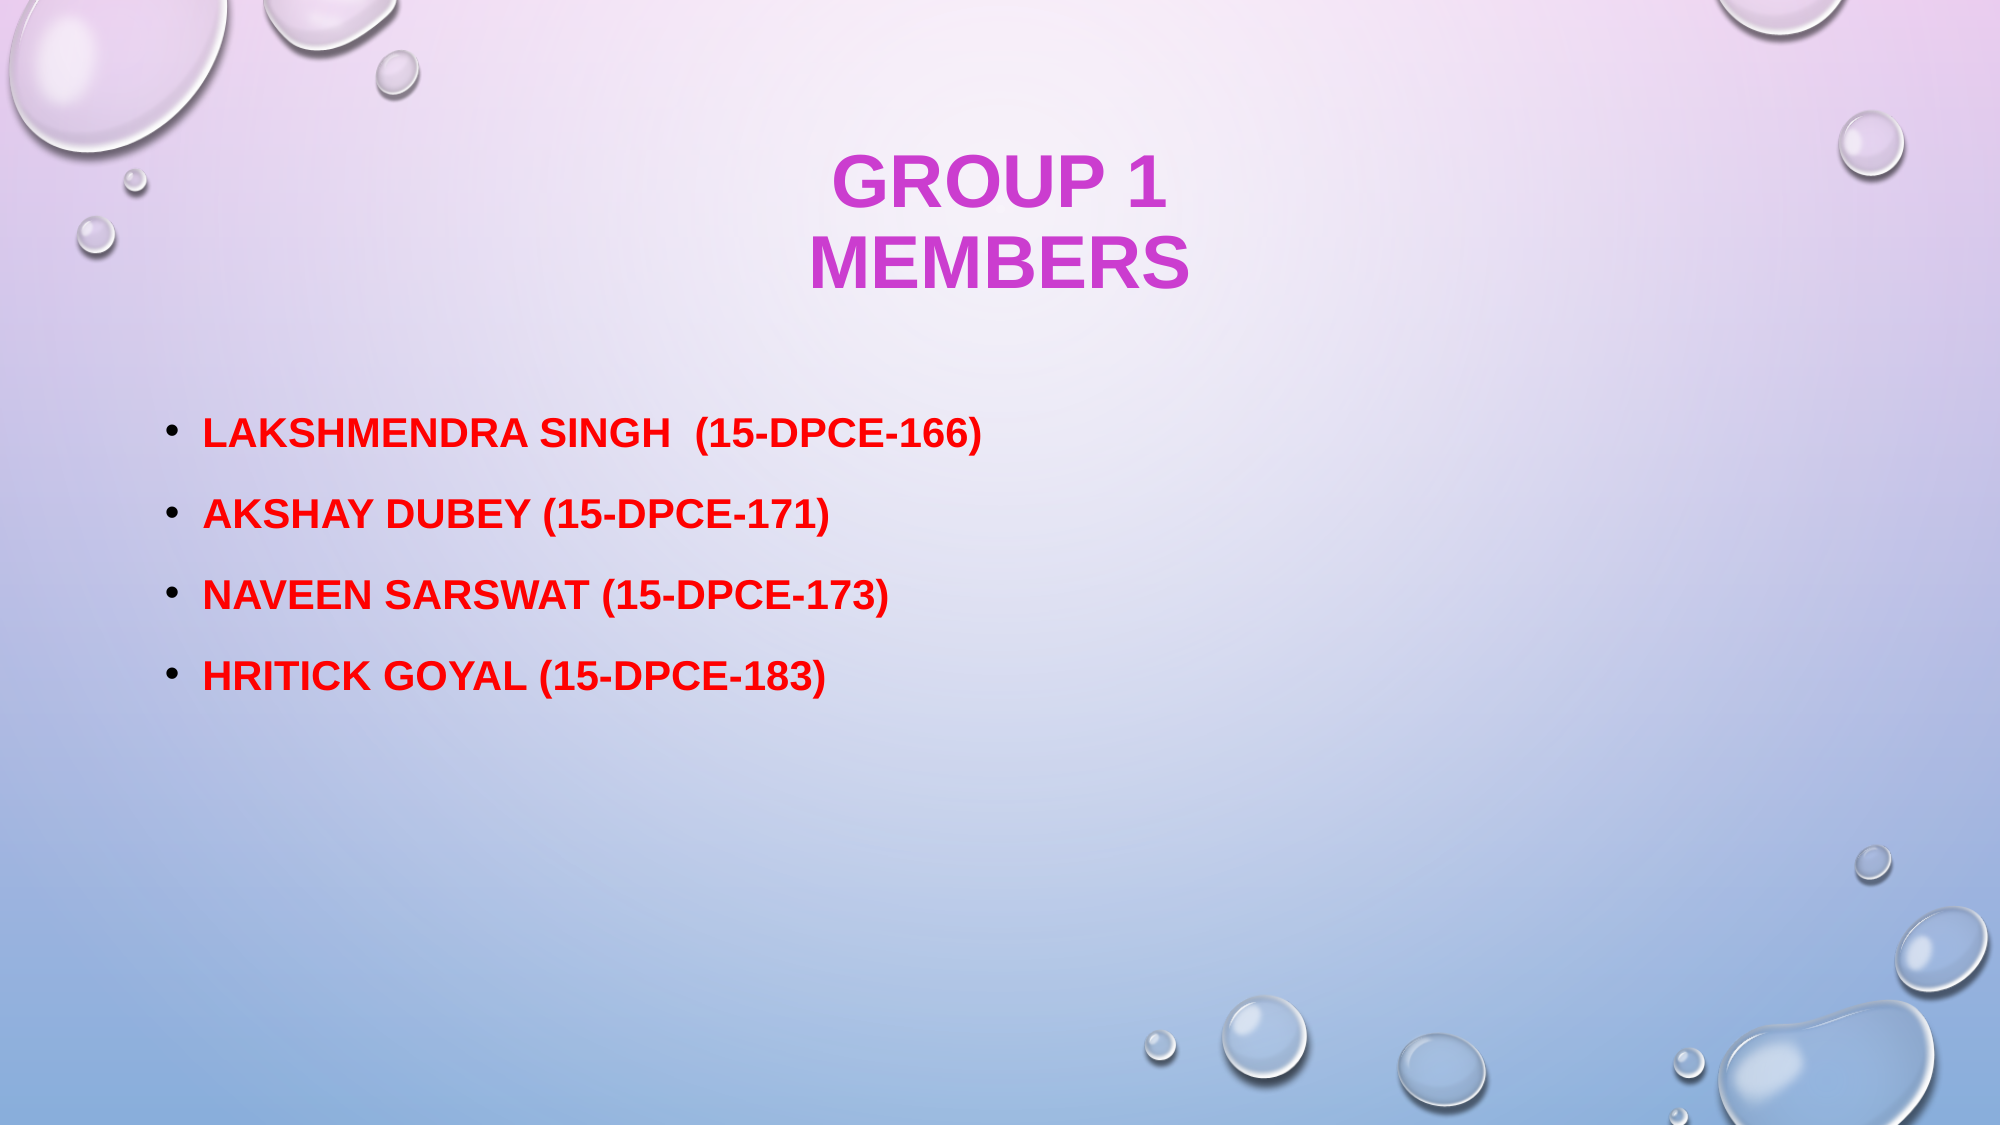

# Group 1 members
Lakshmendra Singh  (15-dpce-166)
Akshay dubey (15-dpce-171)
Naveen sarswat (15-dpce-173)
Hritick goyal (15-dpce-183)